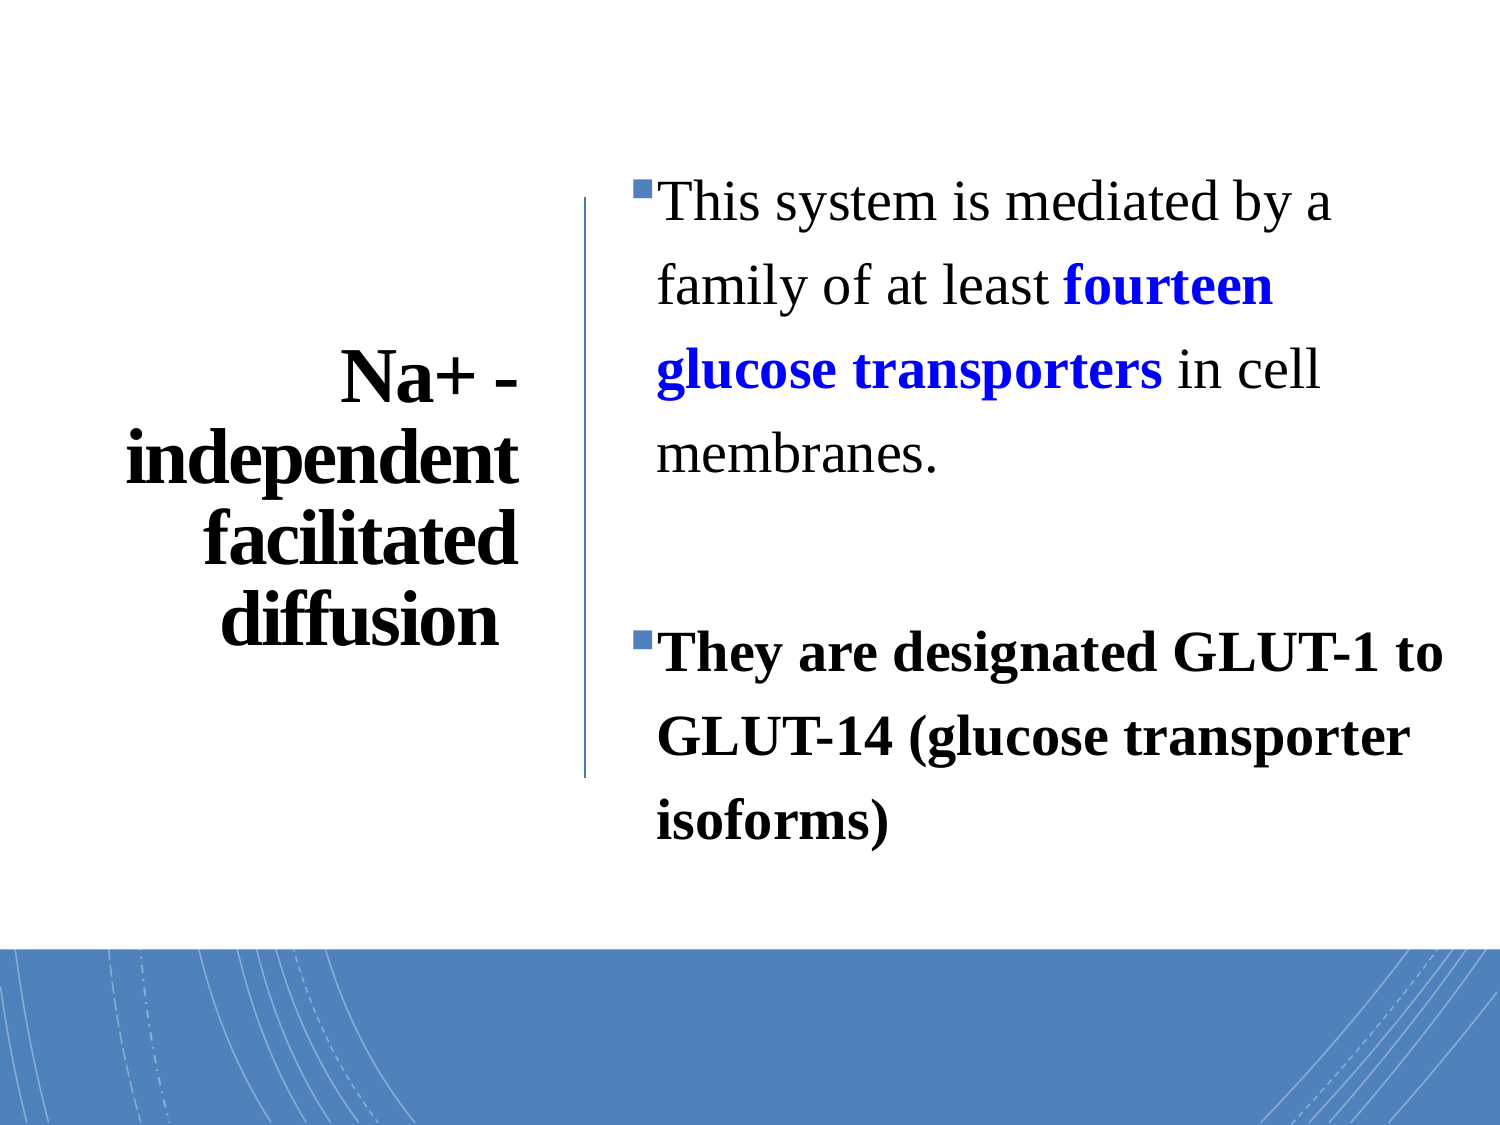

# Na+ -independent facilitated diffusion
This system is mediated by a family of at least fourteen glucose transporters in cell membranes.

They are designated GLUT-1 to GLUT-14 (glucose transporter isoforms)